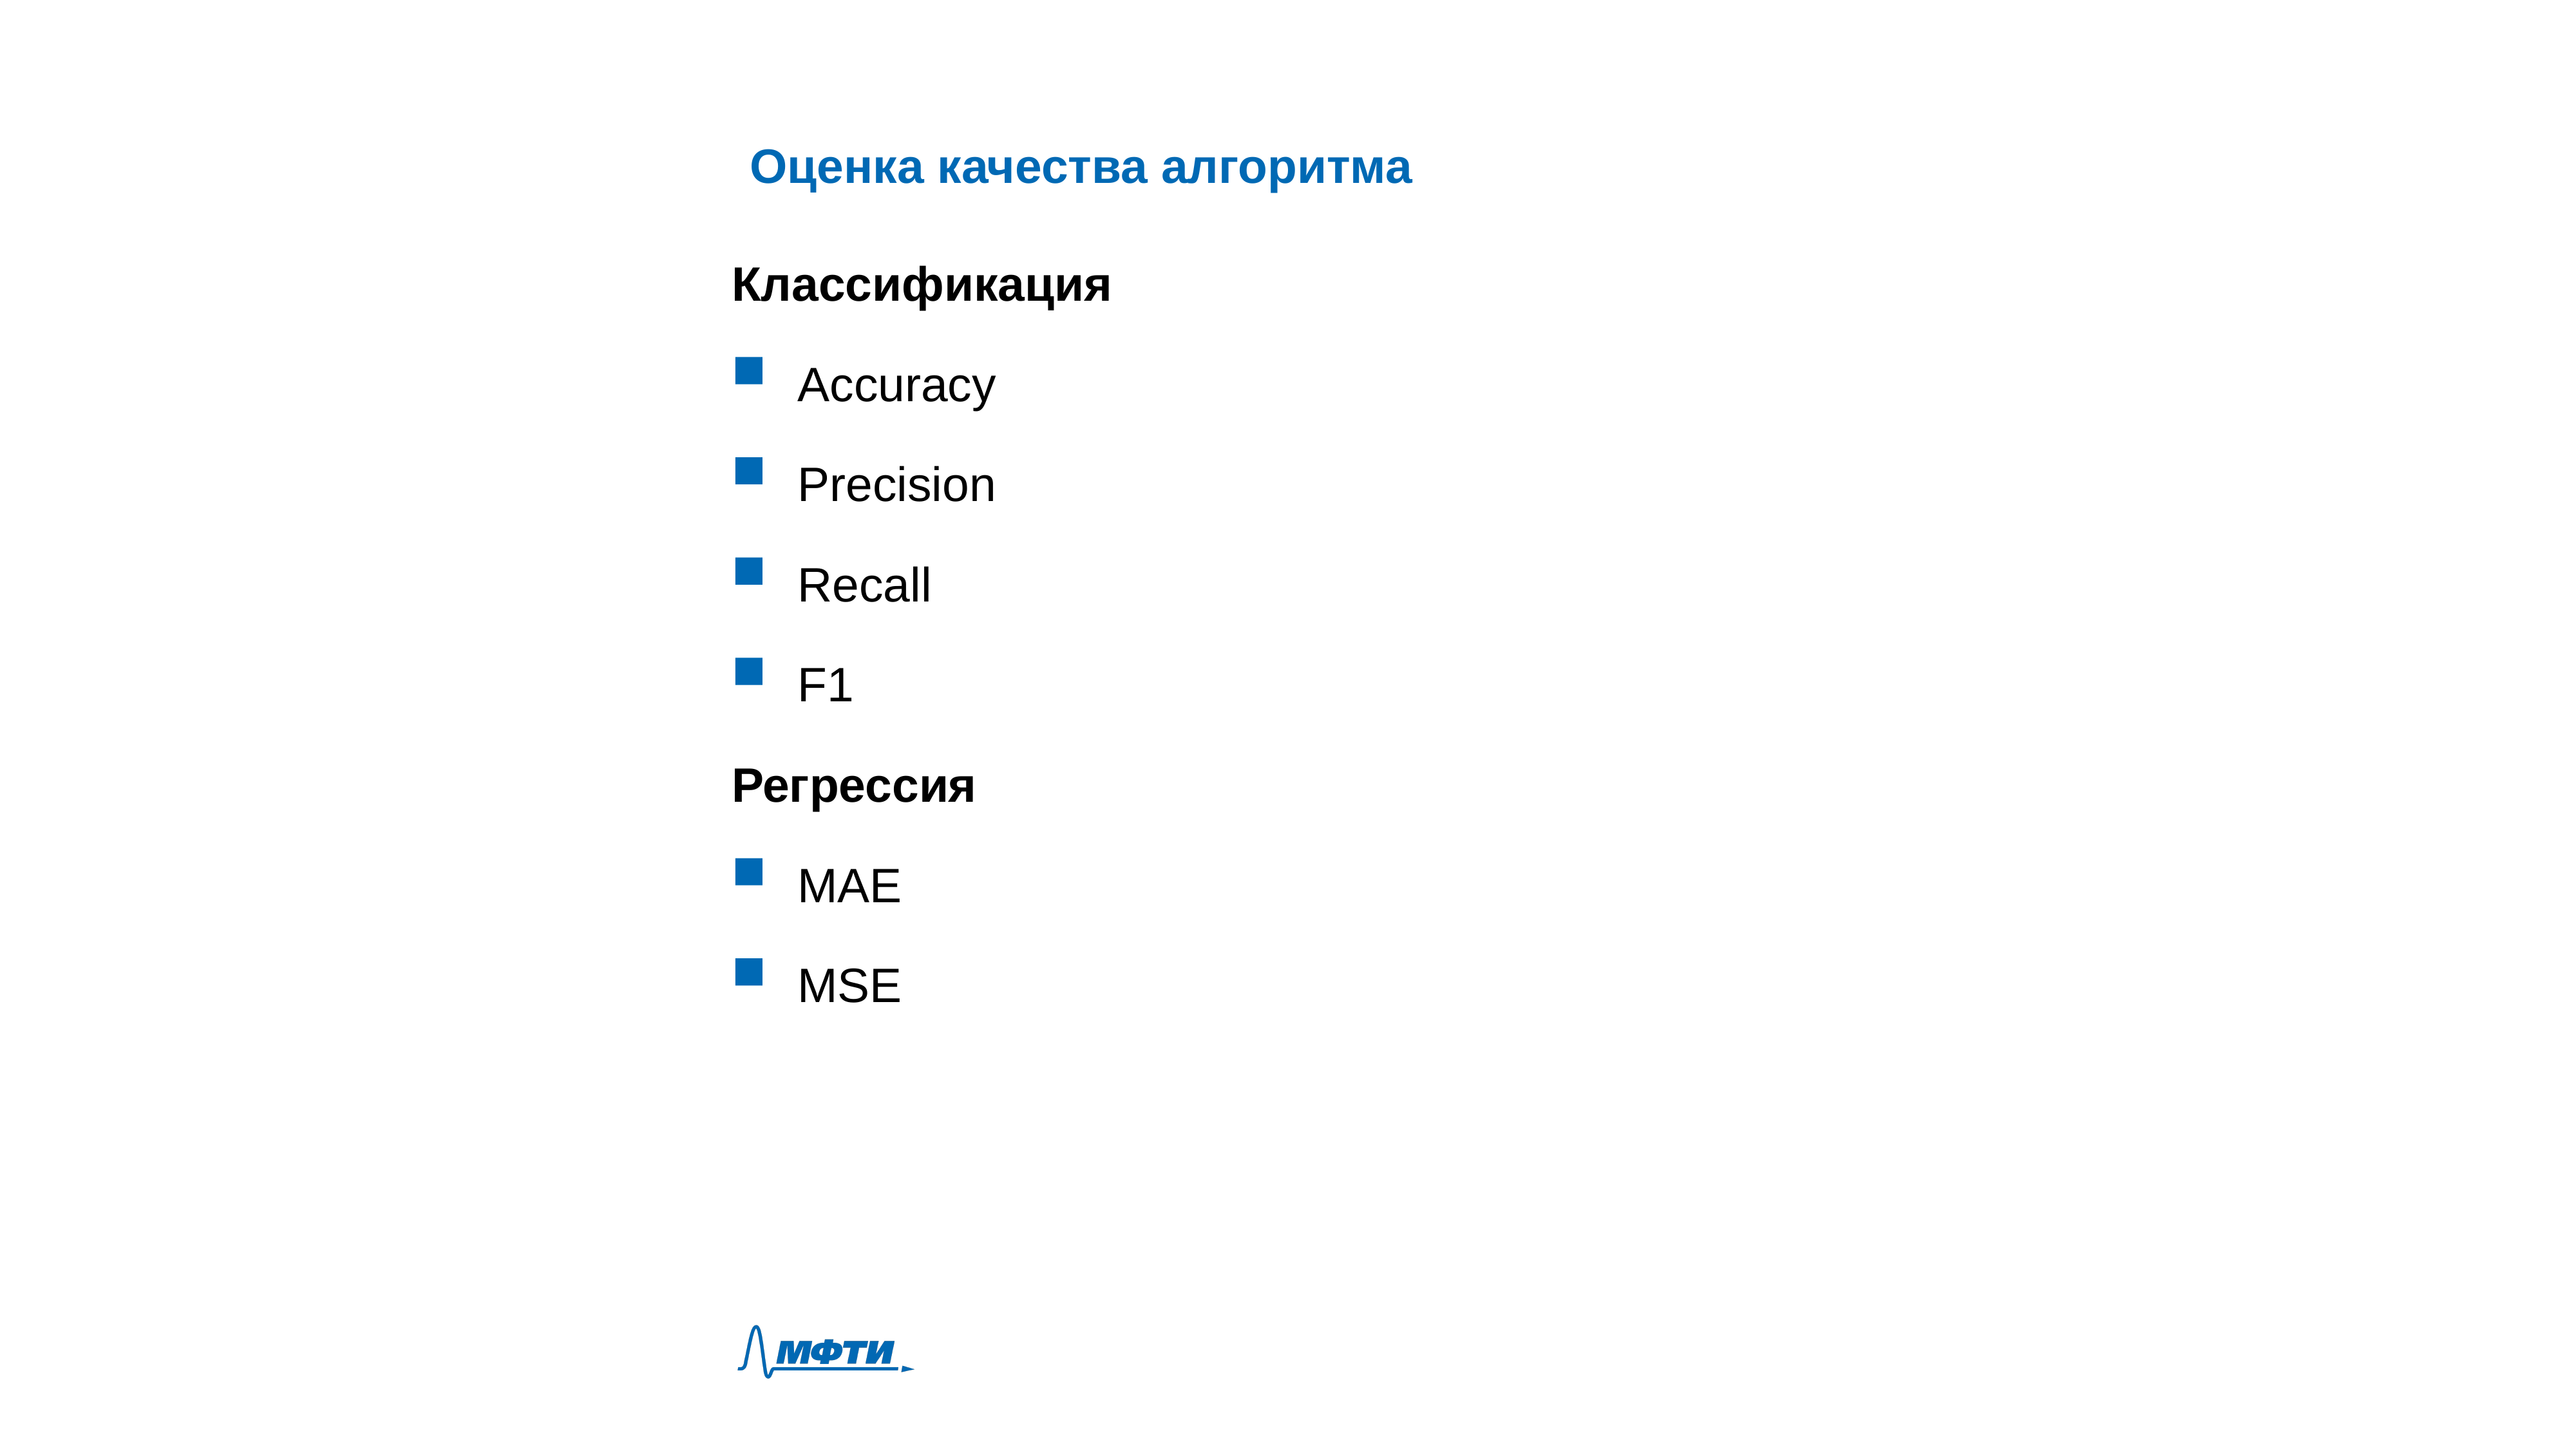

Оценка качества алгоритма
Классификация
Accuracy

Precision

Recall

F1

Регрессия
MAE

MSE